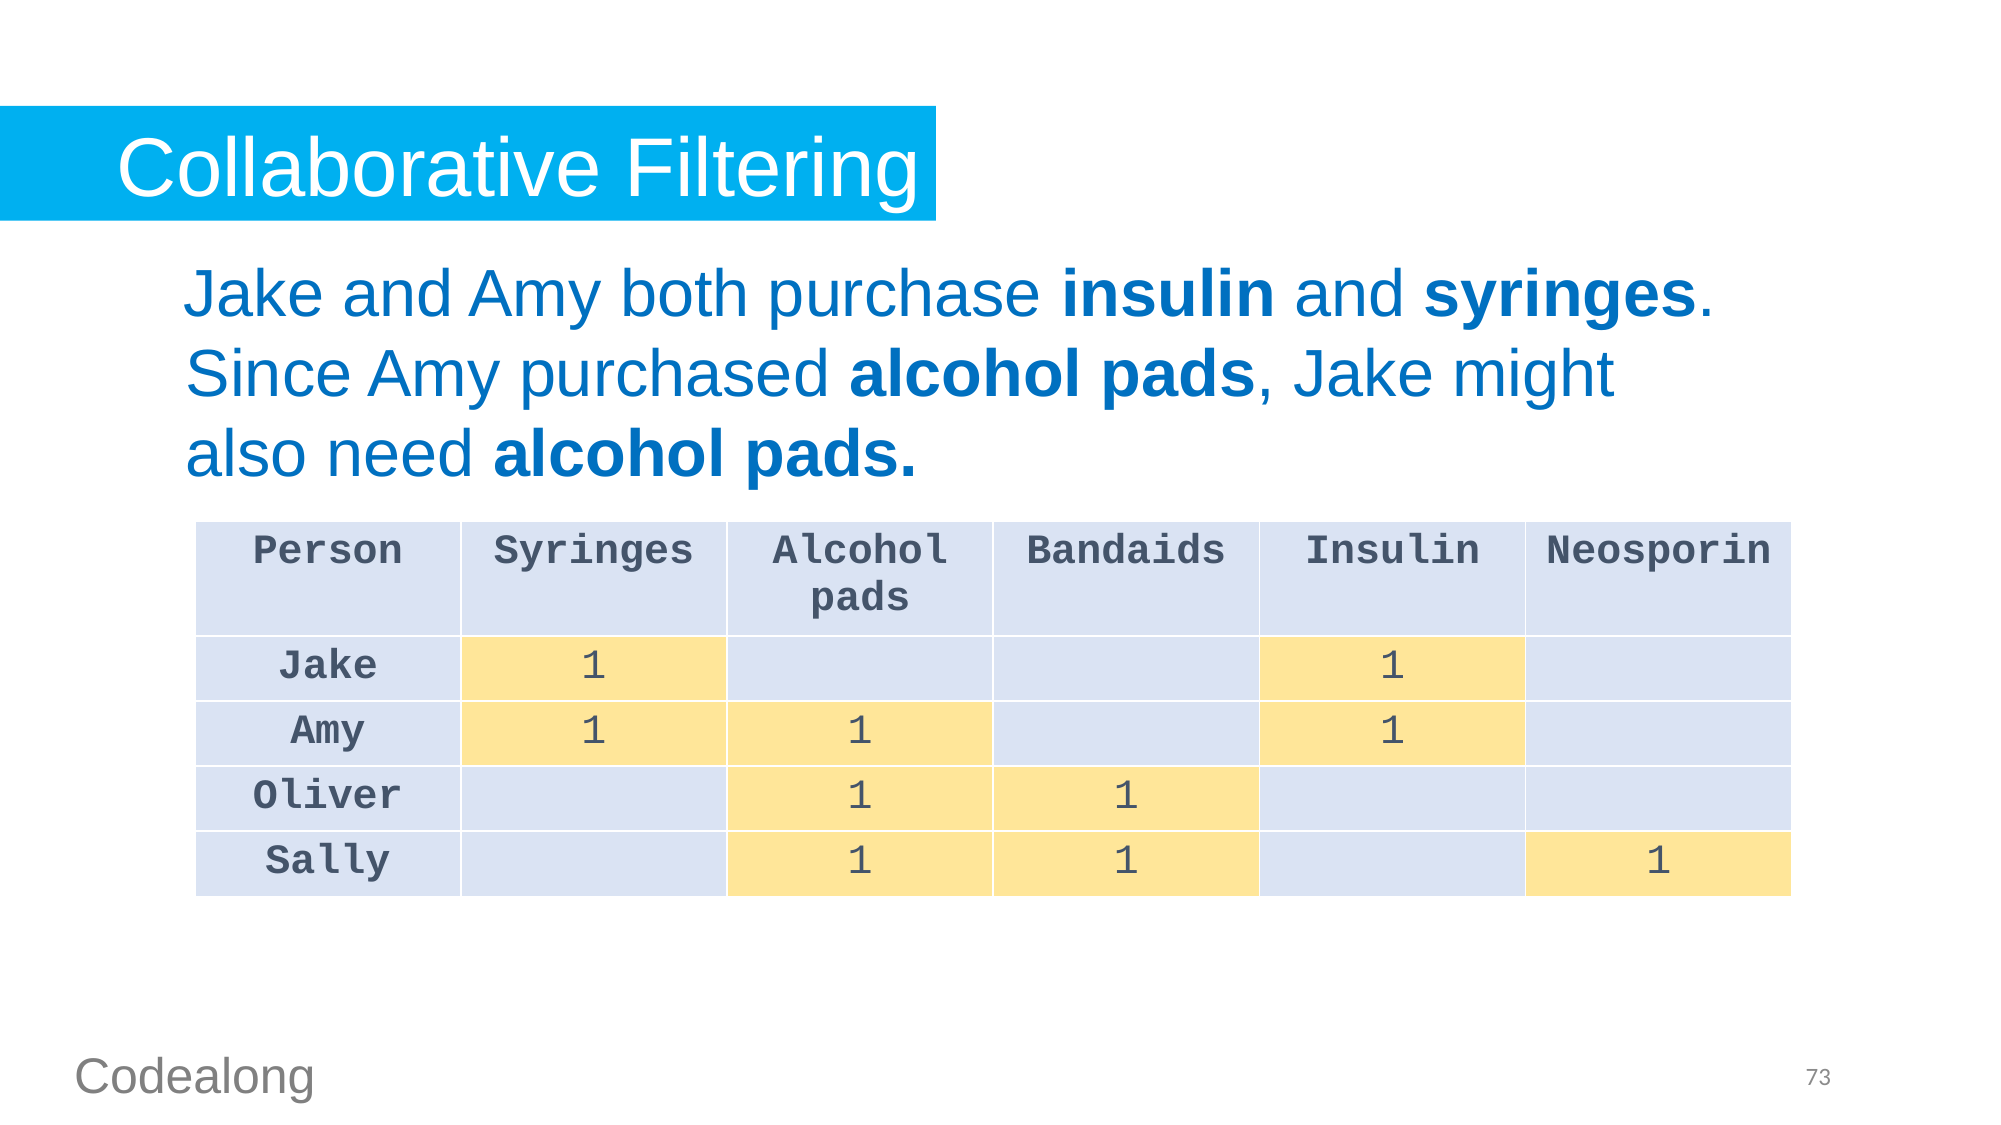

Collaborative Filtering
Jake and Amy both purchase insulin and syringes. Since Amy purchased alcohol pads, Jake might also need alcohol pads.
| Person | Syringes | Alcohol pads | Bandaids | Insulin | Neosporin |
| --- | --- | --- | --- | --- | --- |
| Jake | 1 |  |  | 1 |  |
| Amy | 1 | 1 |  | 1 |  |
| Oliver |  | 1 | 1 |  |  |
| Sally |  | 1 | 1 |  | 1 |
Codealong
73